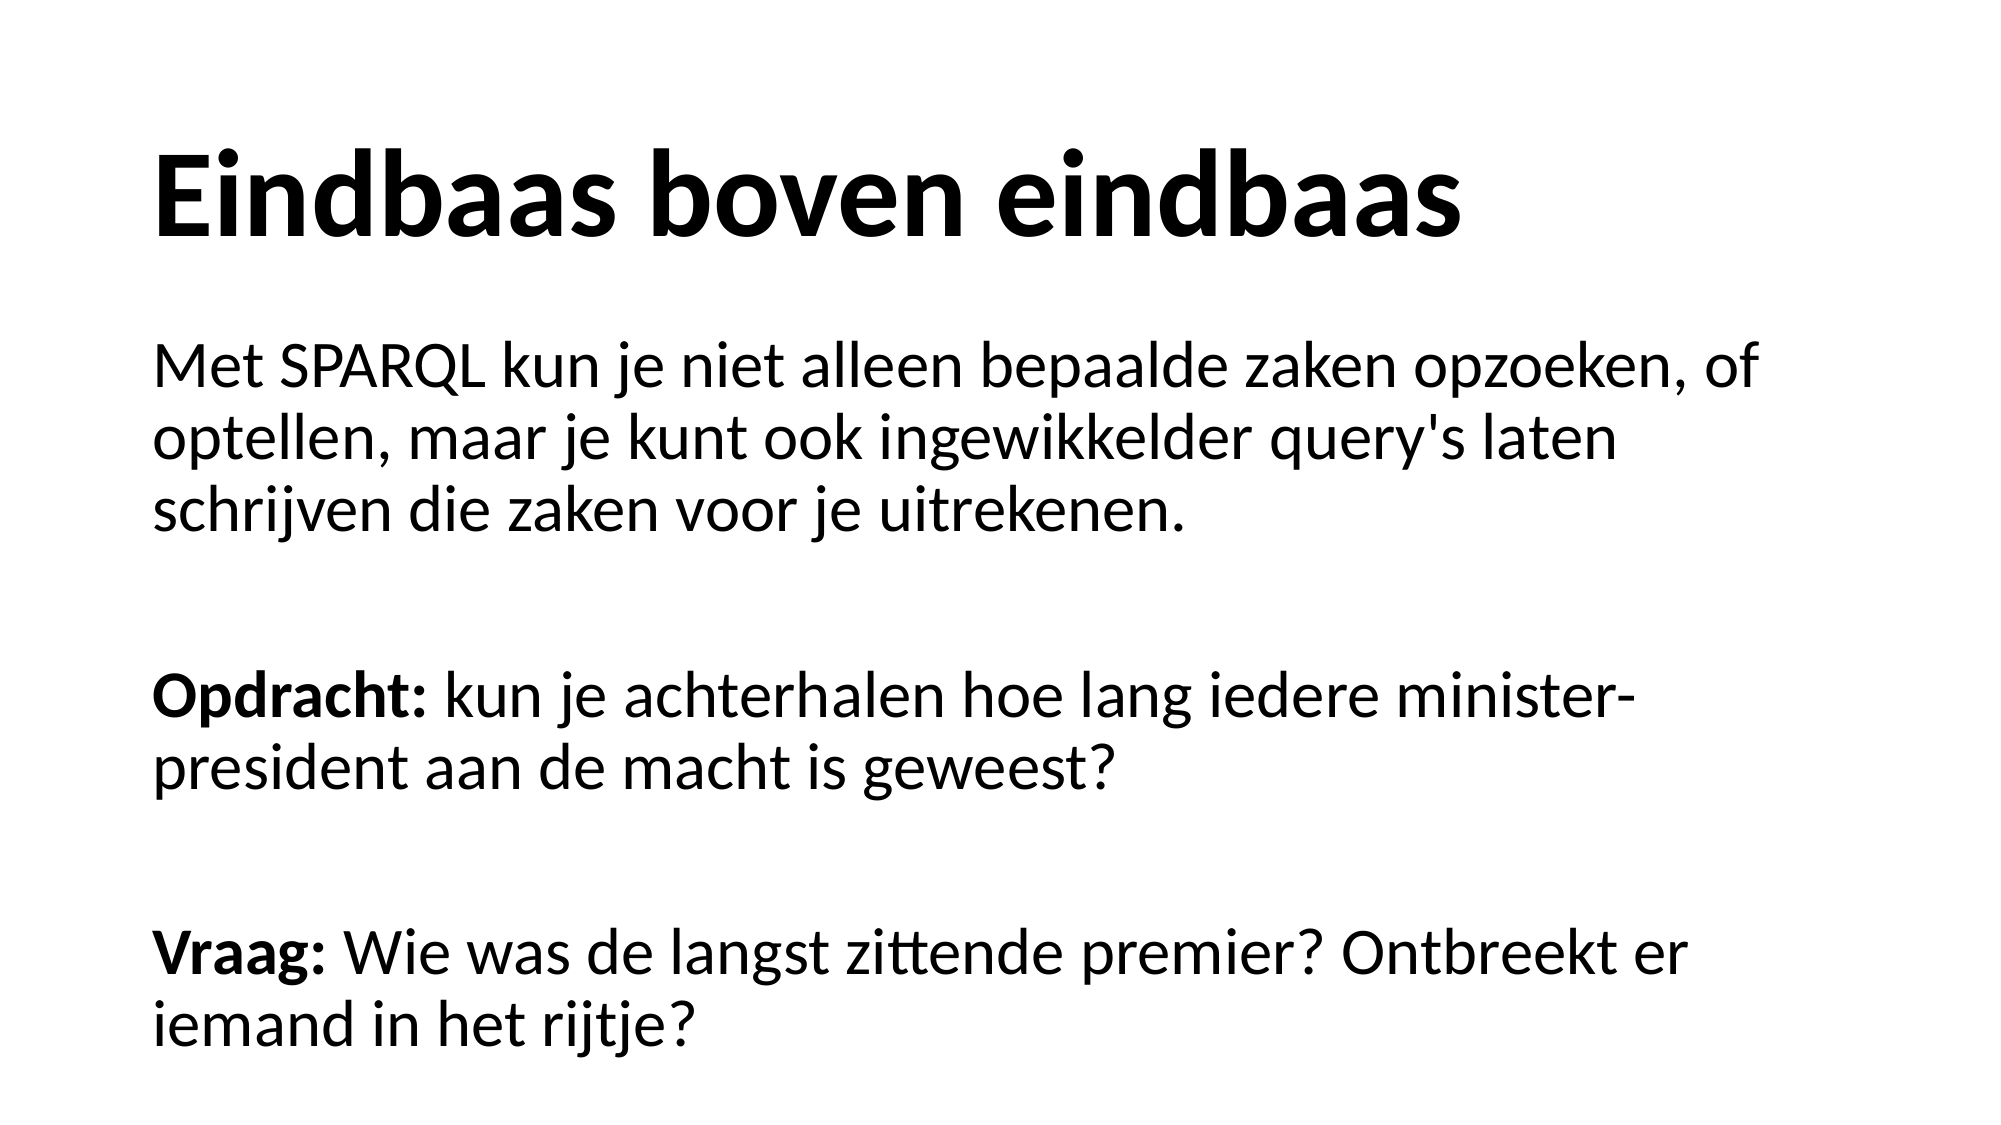

Eindbaas boven eindbaas
Met SPARQL kun je niet alleen bepaalde zaken opzoeken, of optellen, maar je kunt ook ingewikkelder query's laten schrijven die zaken voor je uitrekenen.

Opdracht: kun je achterhalen hoe lang iedere minister-president aan de macht is geweest?

Vraag: Wie was de langst zittende premier? Ontbreekt er iemand in het rijtje?
gegenereerde afbeelding